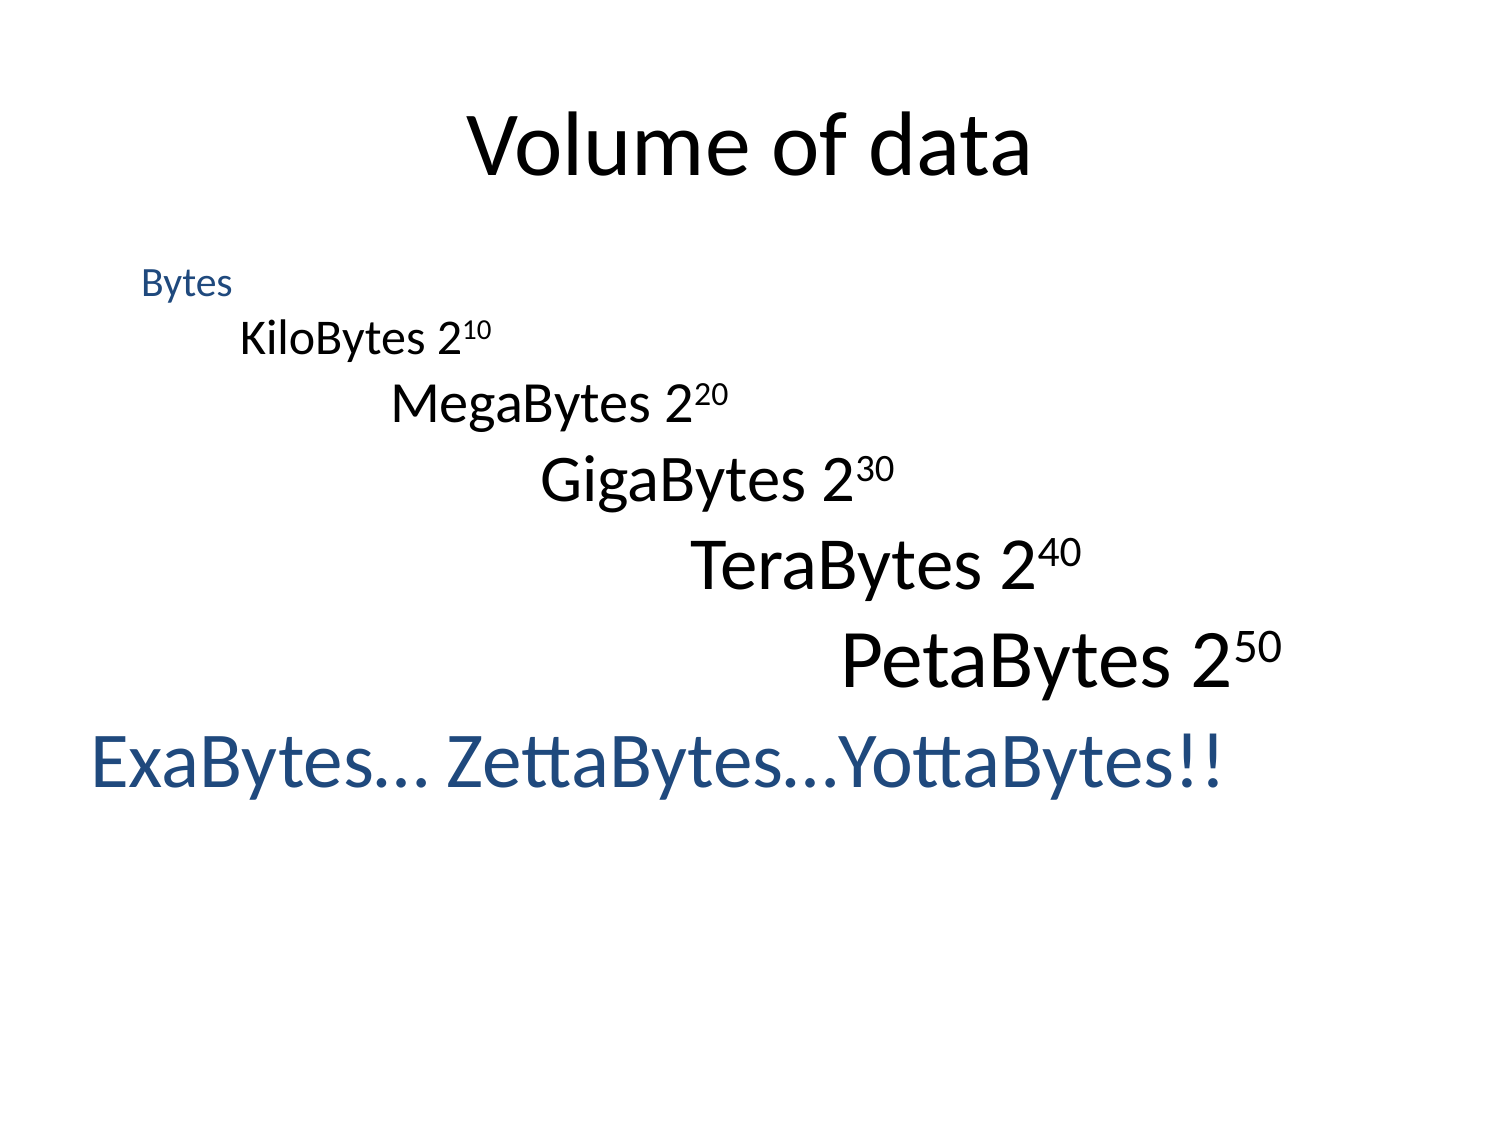

# Volume of data
      Bytes
	KiloBytes 210
		MegaBytes 220
			GigaBytes 230
				TeraBytes 240
					PetaBytes 250
ExaBytes… ZettaBytes…YottaBytes!!